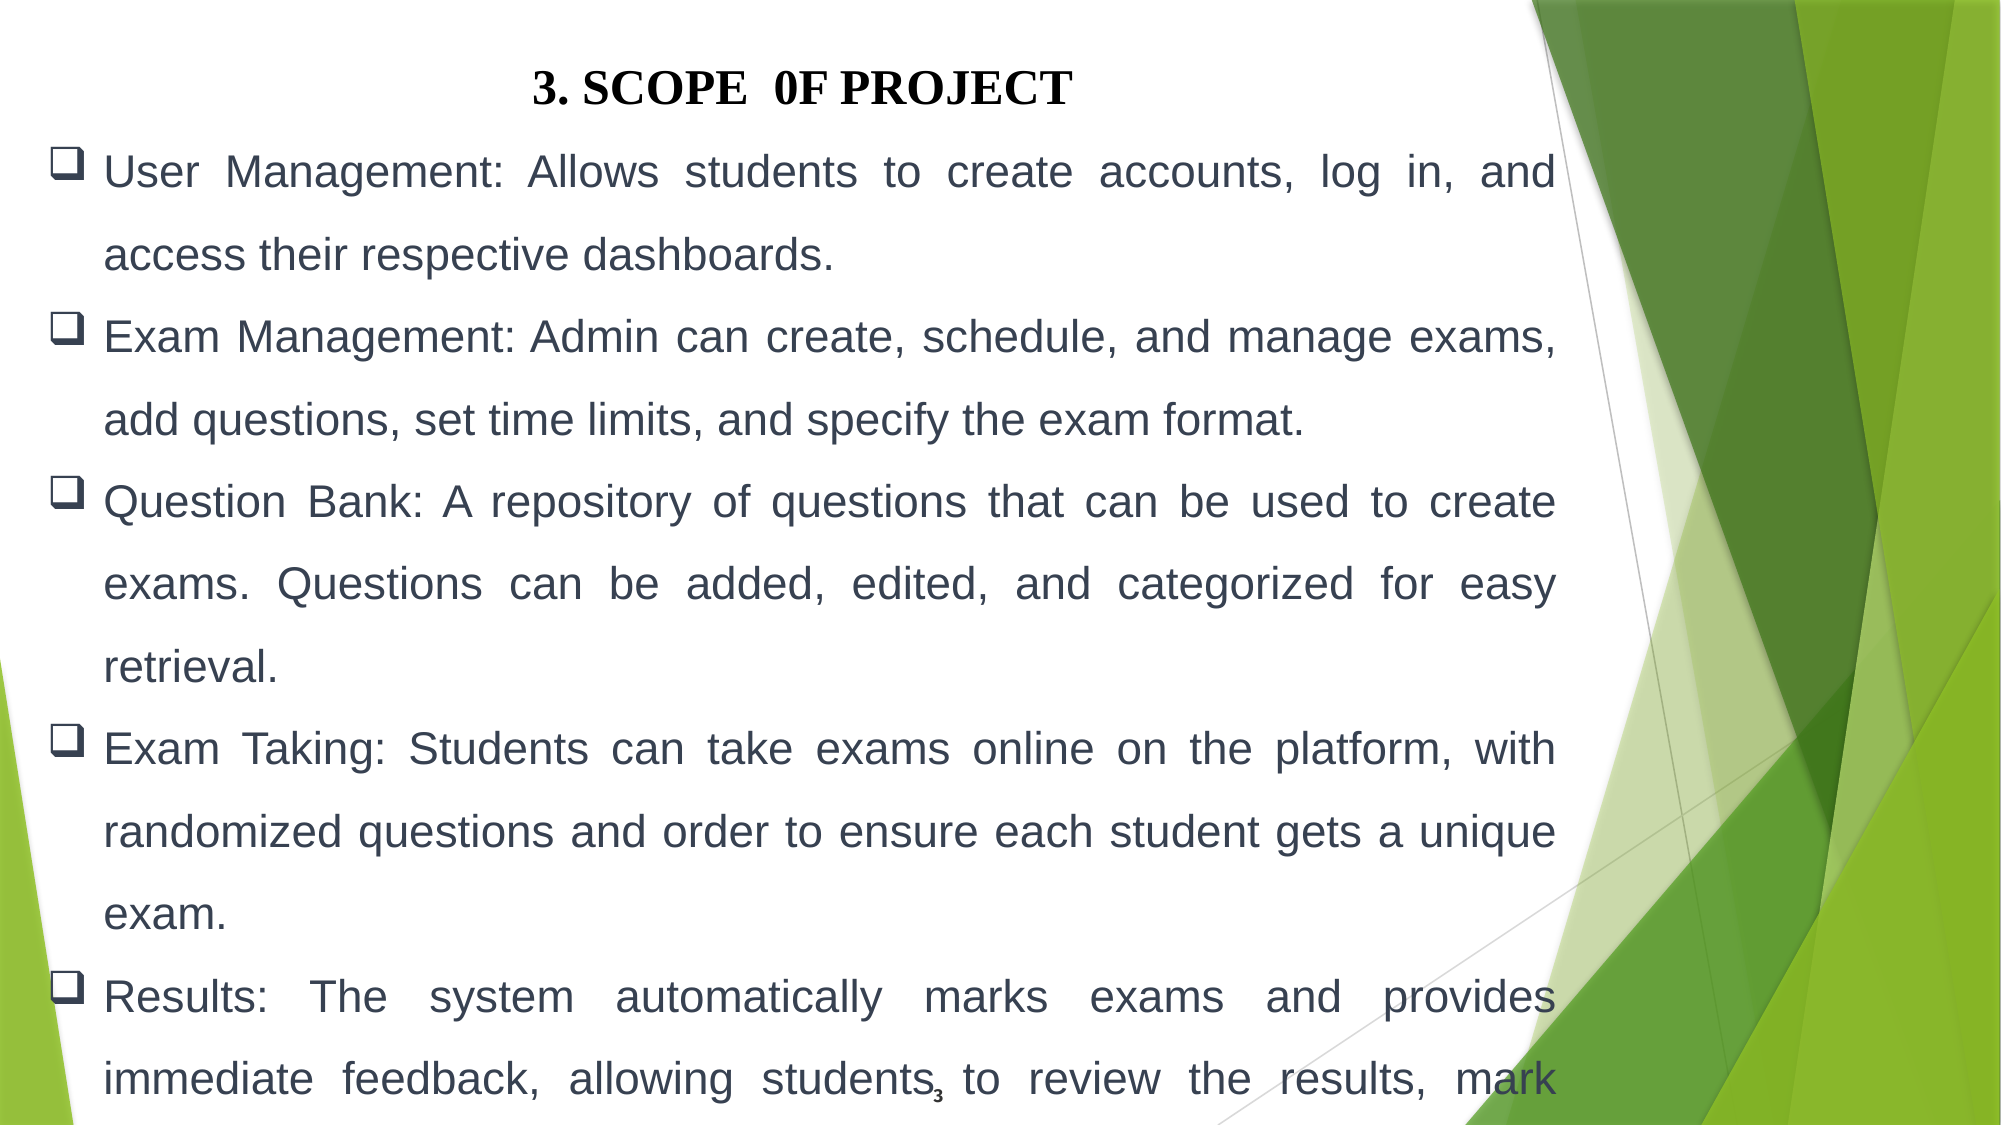

3. SCOPE  0F PROJECT
User Management: Allows students to create accounts, log in, and access their respective dashboards.
Exam Management: Admin can create, schedule, and manage exams, add questions, set time limits, and specify the exam format.
Question Bank: A repository of questions that can be used to create exams. Questions can be added, edited, and categorized for easy retrieval.
Exam Taking: Students can take exams online on the platform, with randomized questions and order to ensure each student gets a unique exam.
Results: The system automatically marks exams and provides immediate feedback, allowing students to review the results, mark manually, and provide feedback.
3